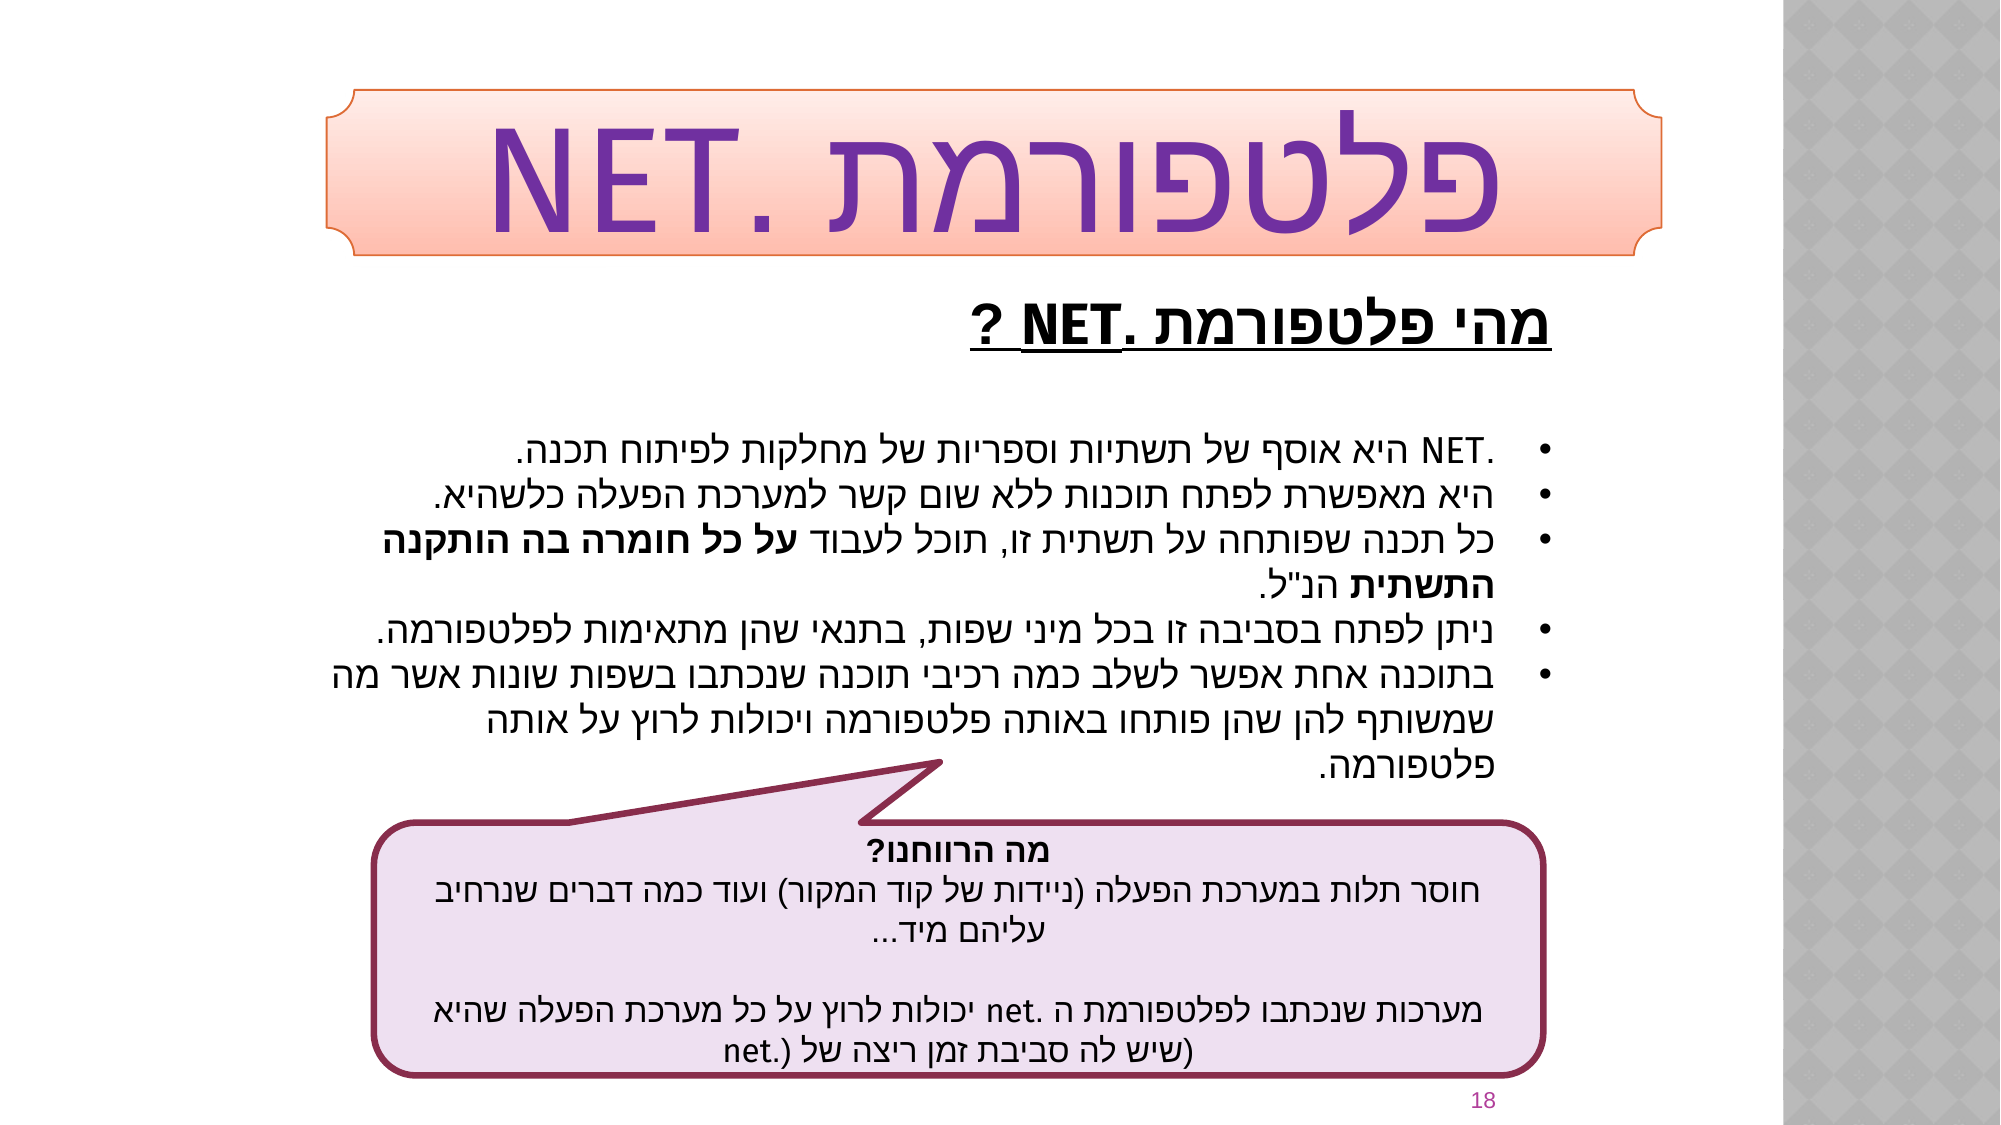

פלטפורמת .NET
מהי פלטפורמת .NET ?

.NET היא אוסף של תשתיות וספריות של מחלקות לפיתוח תכנה.
היא מאפשרת לפתח תוכנות ללא שום קשר למערכת הפעלה כלשהיא.
כל תכנה שפותחה על תשתית זו, תוכל לעבוד על כל חומרה בה הותקנה התשתית הנ"ל.
ניתן לפתח בסביבה זו בכל מיני שפות, בתנאי שהן מתאימות לפלטפורמה.
בתוכנה אחת אפשר לשלב כמה רכיבי תוכנה שנכתבו בשפות שונות אשר מה שמשותף להן שהן פותחו באותה פלטפורמה ויכולות לרוץ על אותה פלטפורמה.

מה הרווחנו?
חוסר תלות במערכת הפעלה (ניידות של קוד המקור) ועוד כמה דברים שנרחיב עליהם מיד...

מערכות שנכתבו לפלטפורמת ה .net יכולות לרוץ על כל מערכת הפעלה שהיא (שיש לה סביבת זמן ריצה של (.net
18